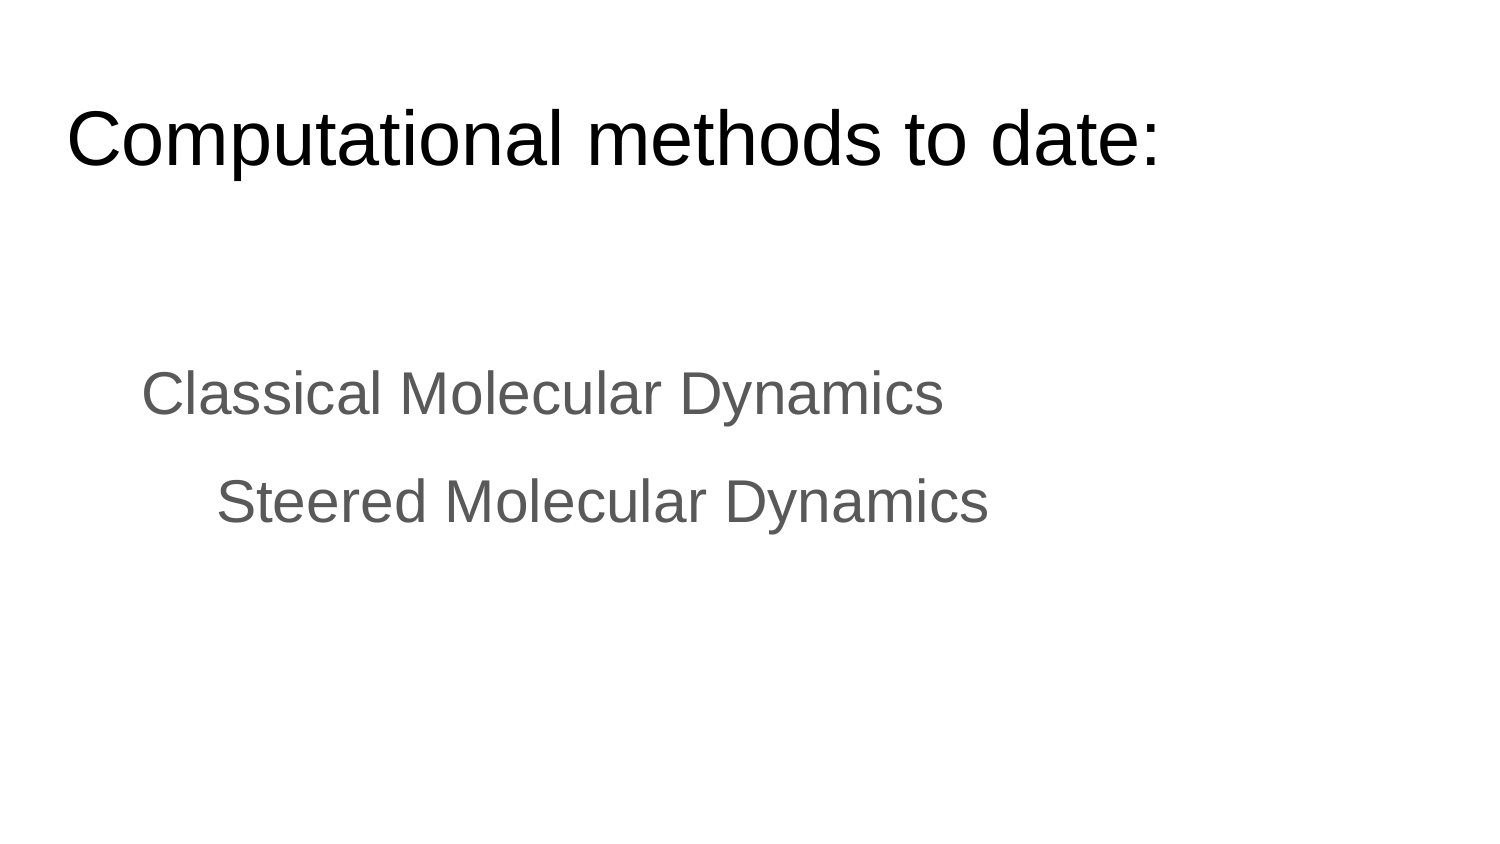

# Computational methods to date:
Classical Molecular Dynamics
Steered Molecular Dynamics